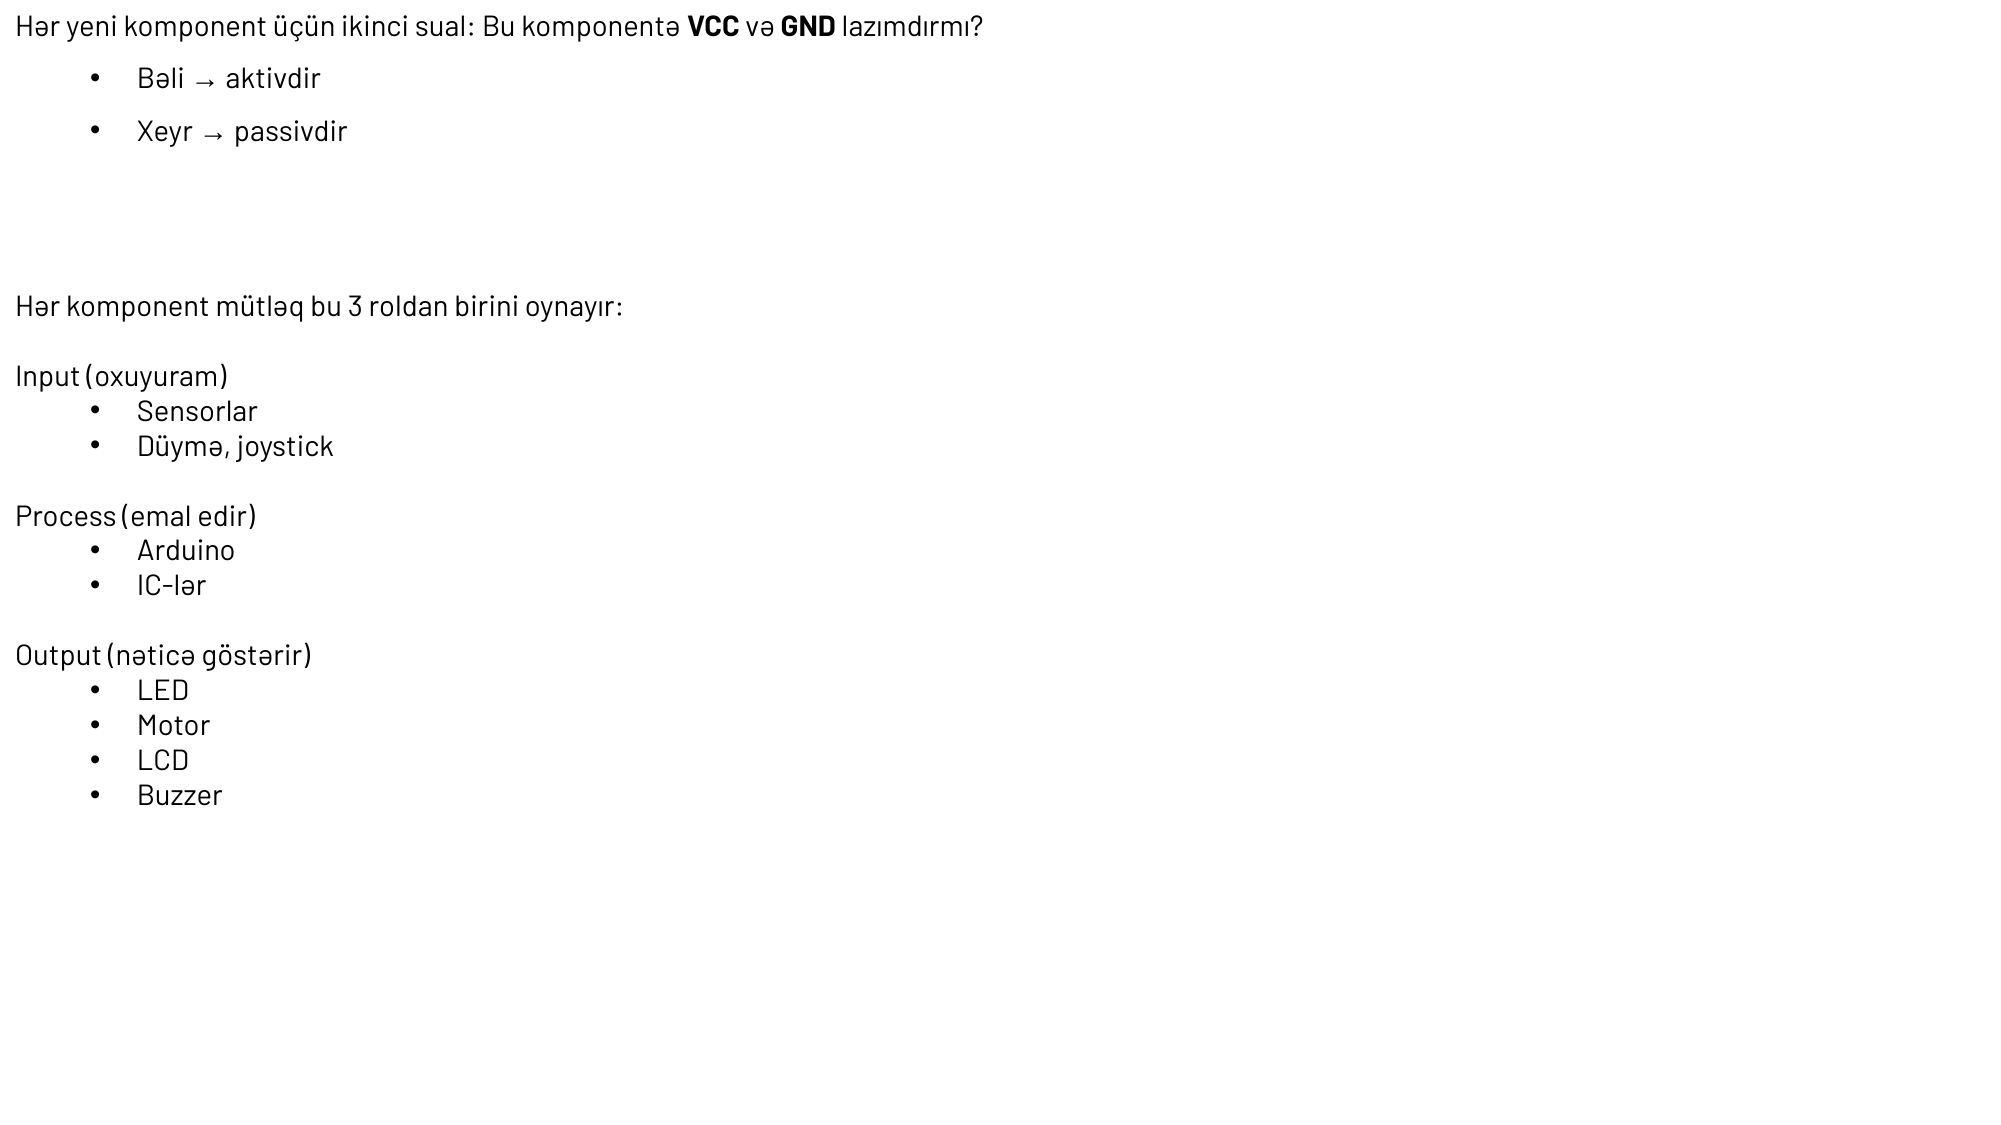

Hər yeni komponent üçün ikinci sual: Bu komponentə VCC və GND lazımdırmı?
Bəli → aktivdir
Xeyr → passivdir

Hər komponent mütləq bu 3 roldan birini oynayır:

Input (oxuyuram)
Sensorlar
Düymə, joystick

Process (emal edir)
Arduino
IC-lər

Output (nəticə göstərir)
LED
Motor
LCD
Buzzer